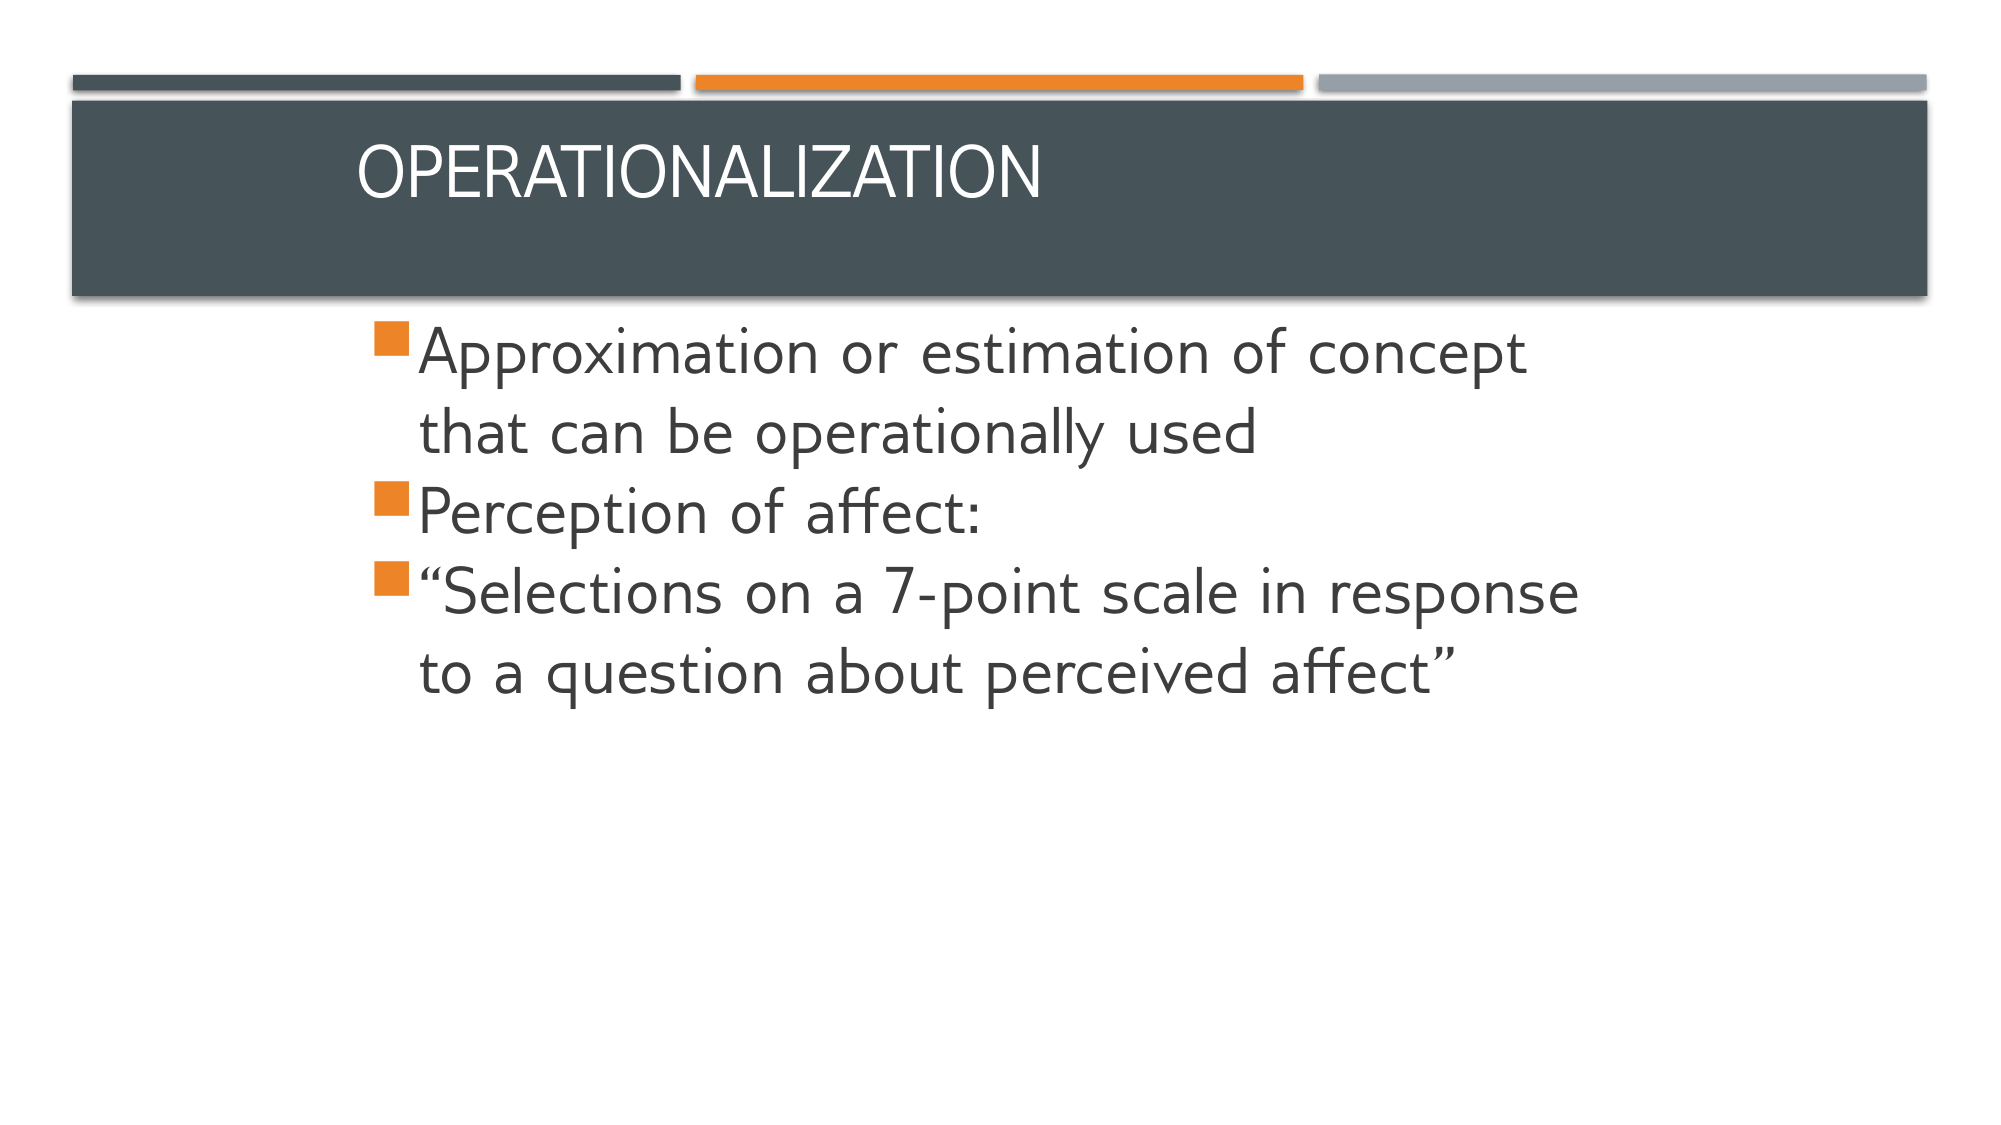

# Operationalization
Approximation or estimation of concept that can be operationally used
Perception of affect:
“Selections on a 7-point scale in response to a question about perceived affect”